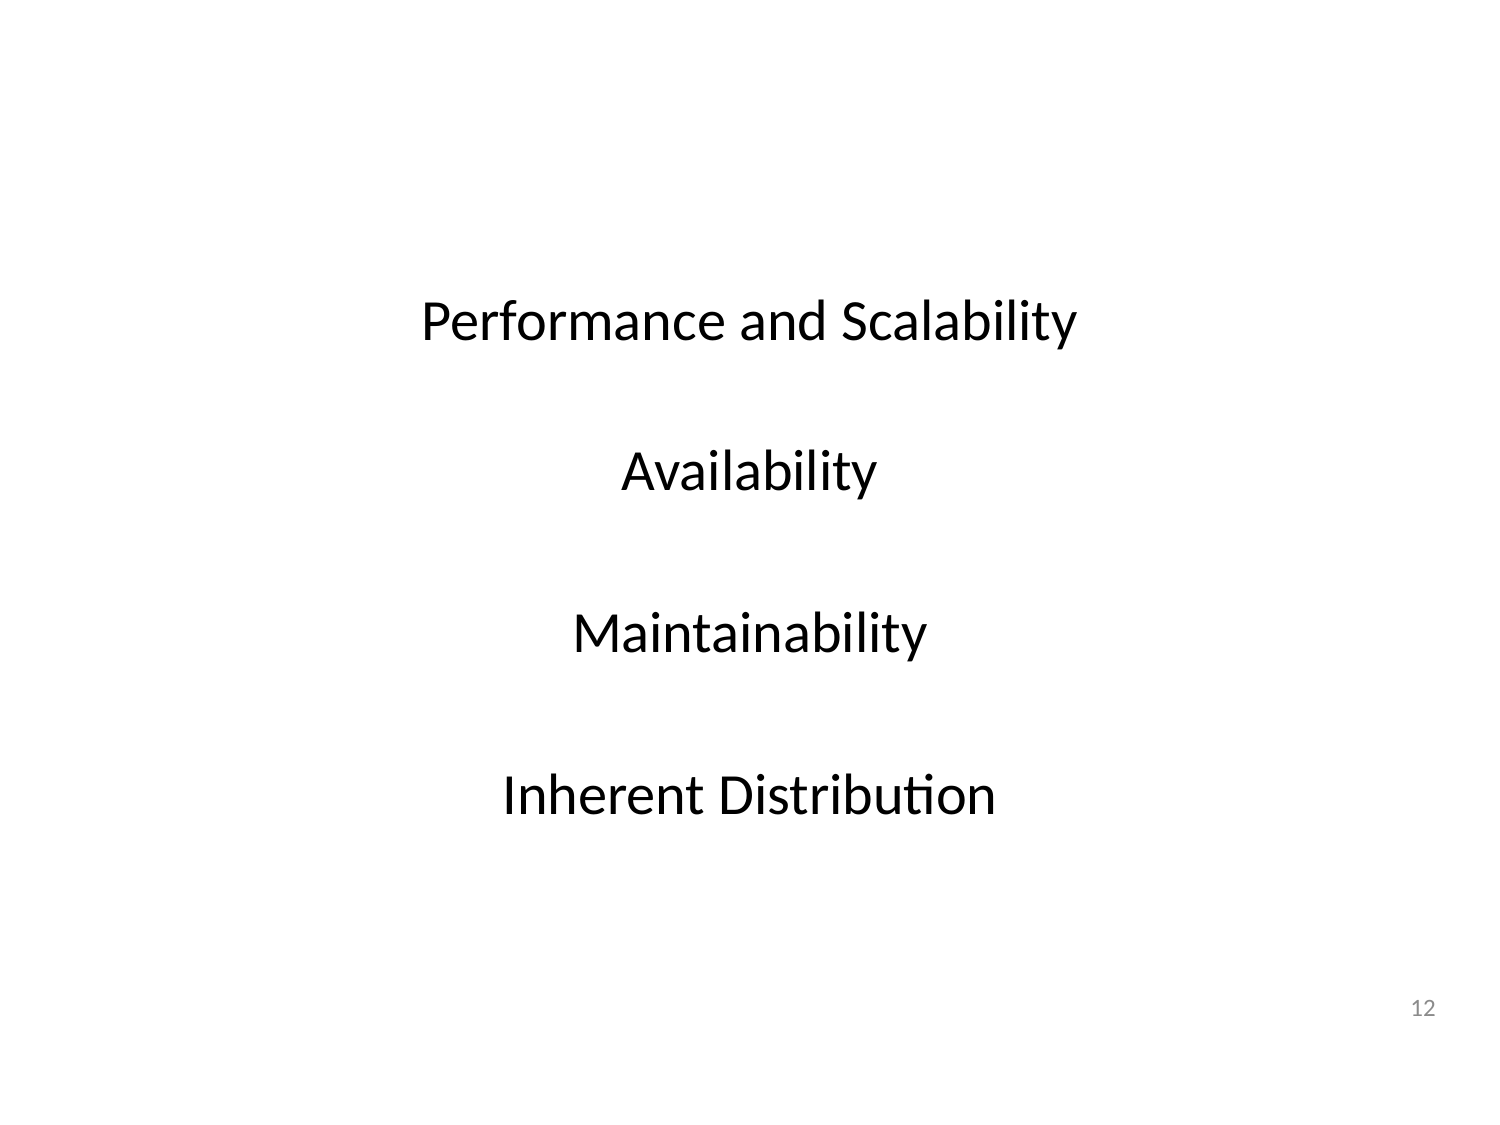

Performance and Scalability
Availability
Maintainability
Inherent Distribution
12